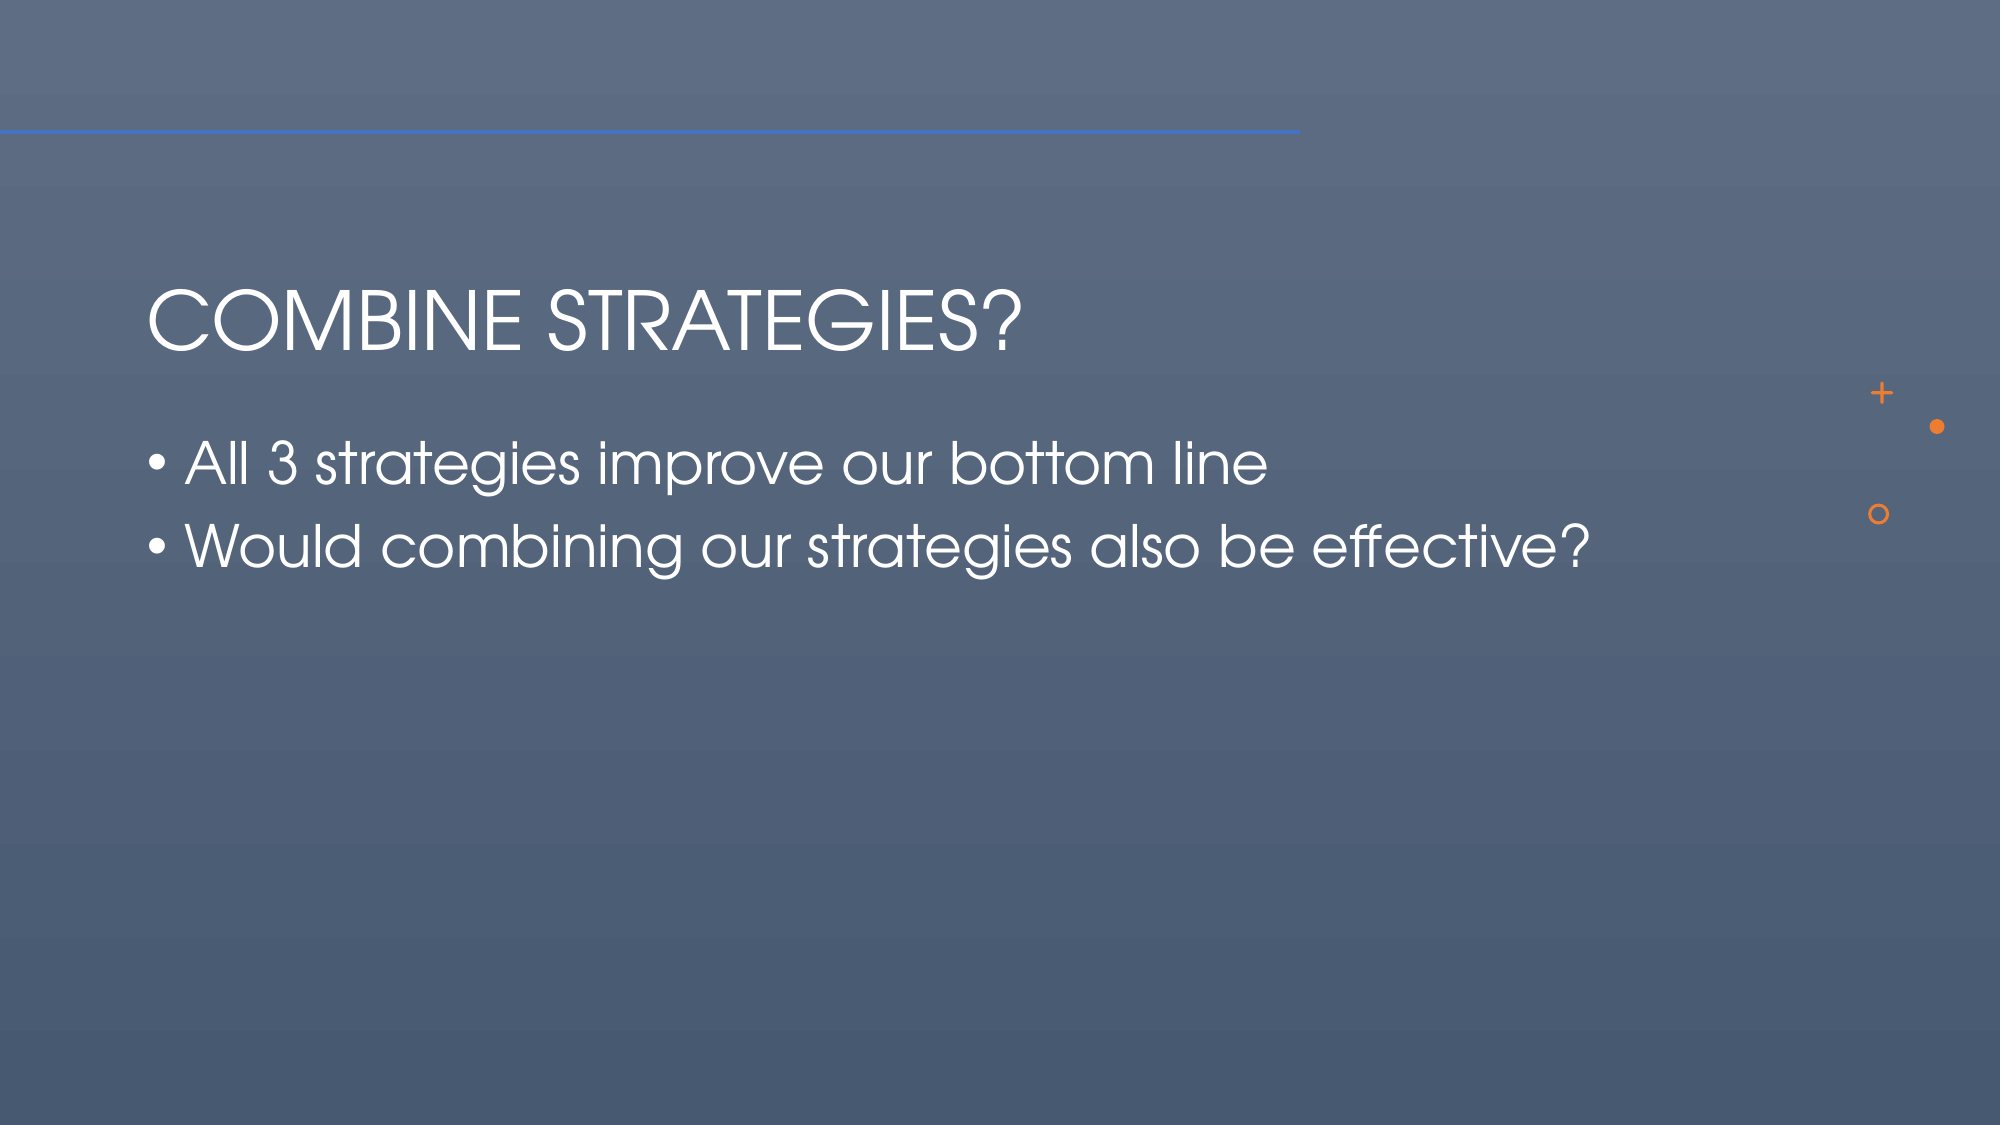

# COMBINE STRATEGIES?

All 3 strategies improve our bottom line
Would combining our strategies also be effective?

12